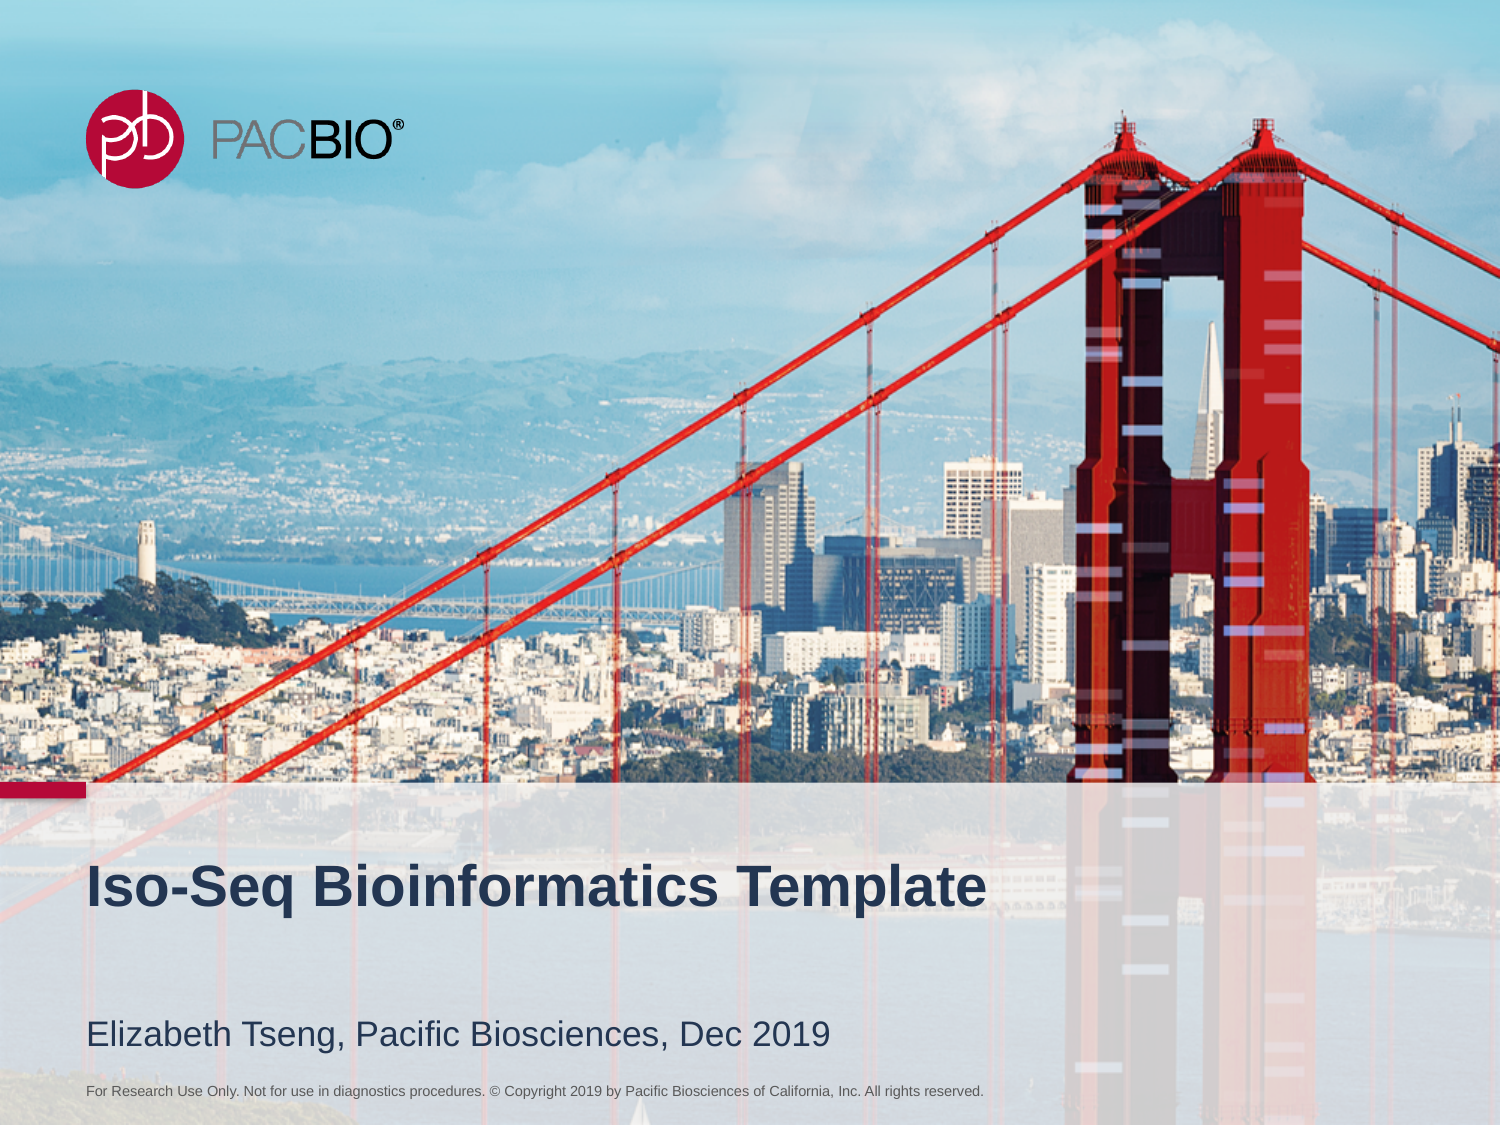

# Iso-Seq Bioinformatics Template
Elizabeth Tseng, Pacific Biosciences, Dec 2019